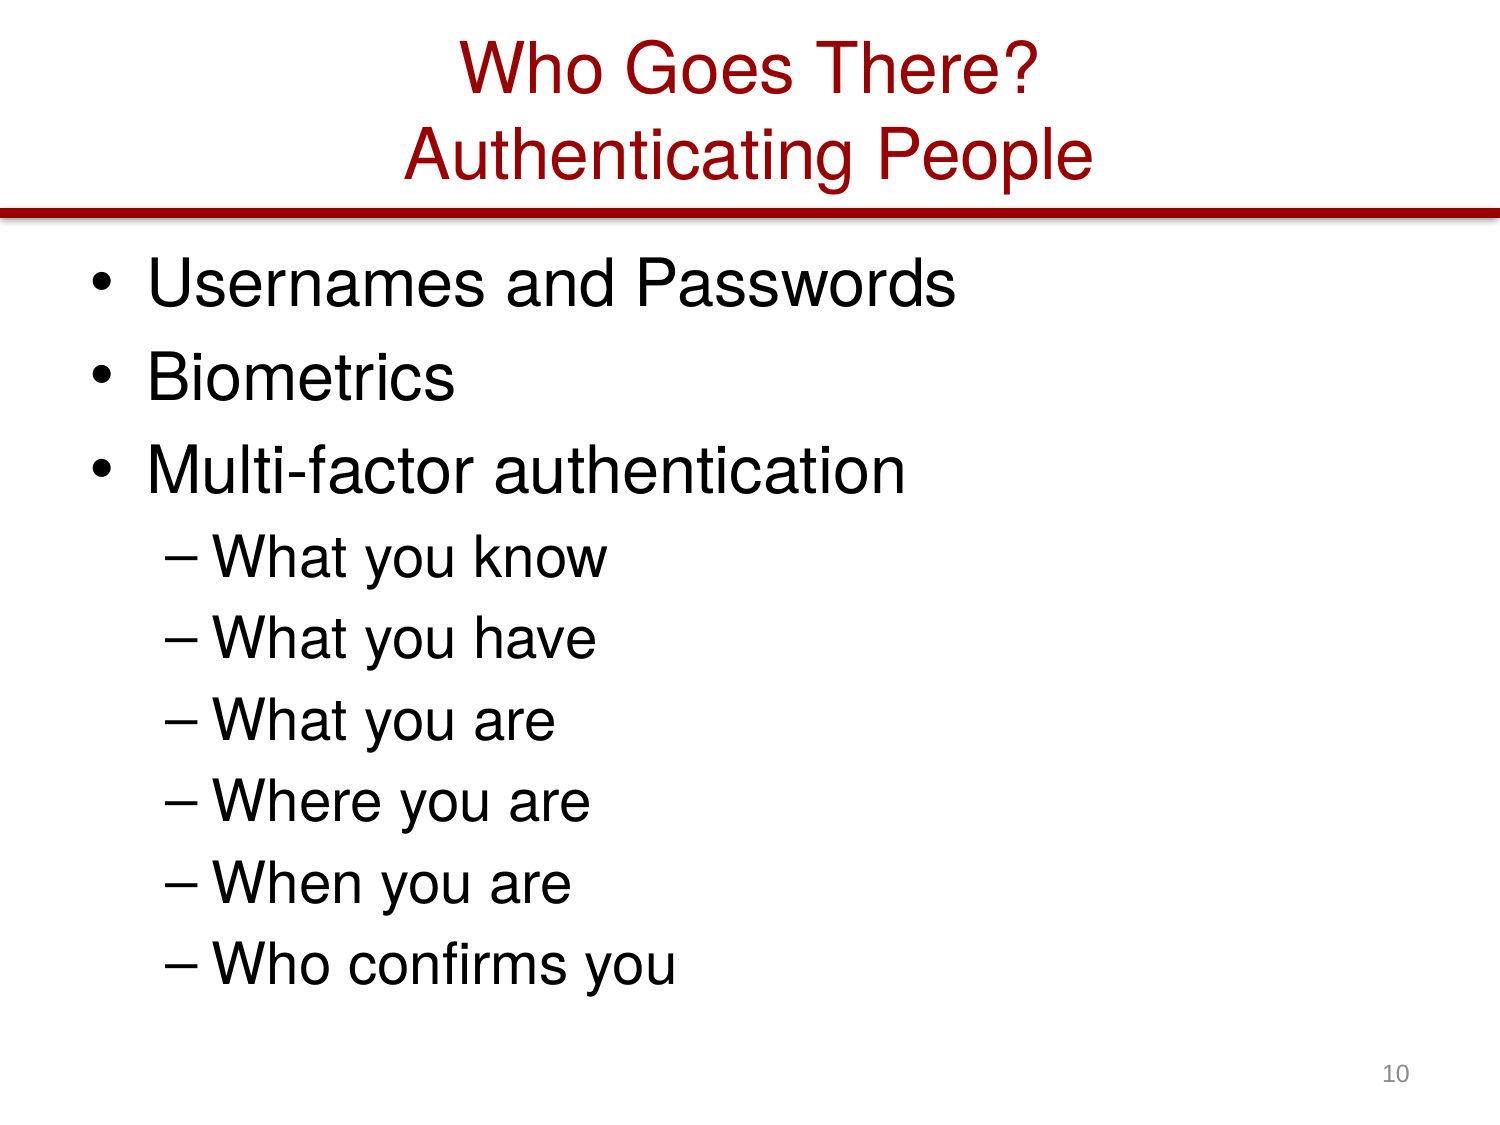

# Who Goes There? Authenticating People
Usernames and Passwords
Biometrics
Multi-factor authentication
What you know
What you have
What you are
Where you are
When you are
Who confirms you
10